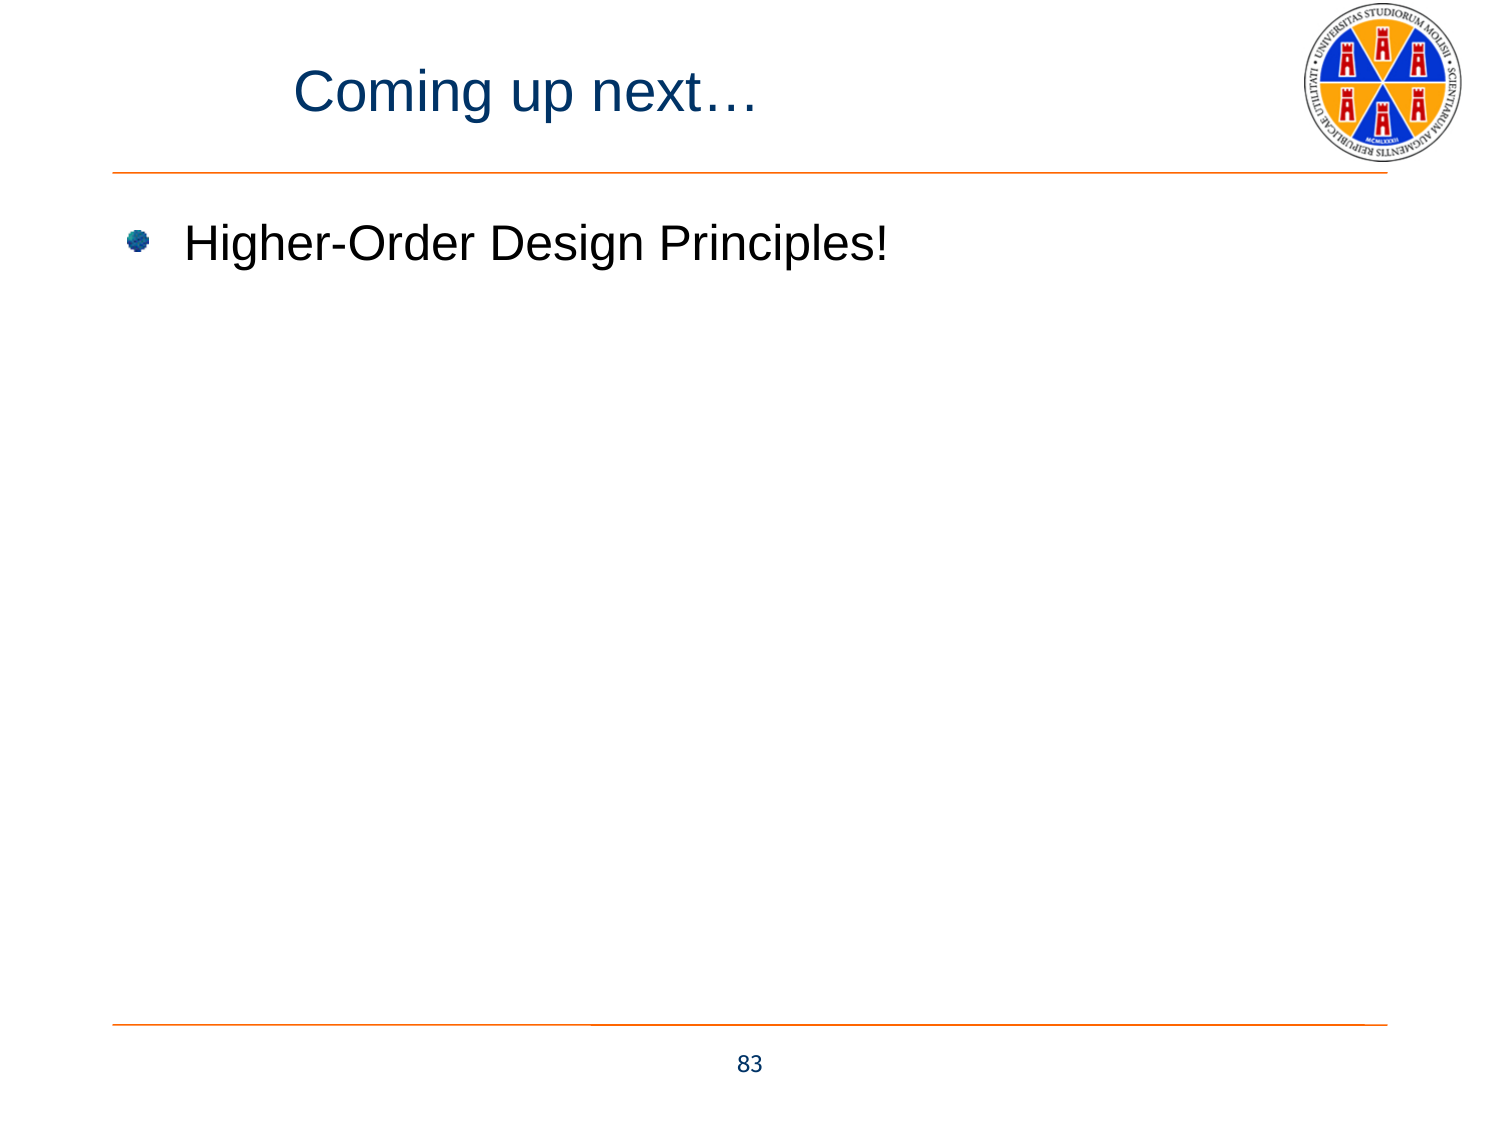

# Coming up next…
Higher-Order Design Principles!
83